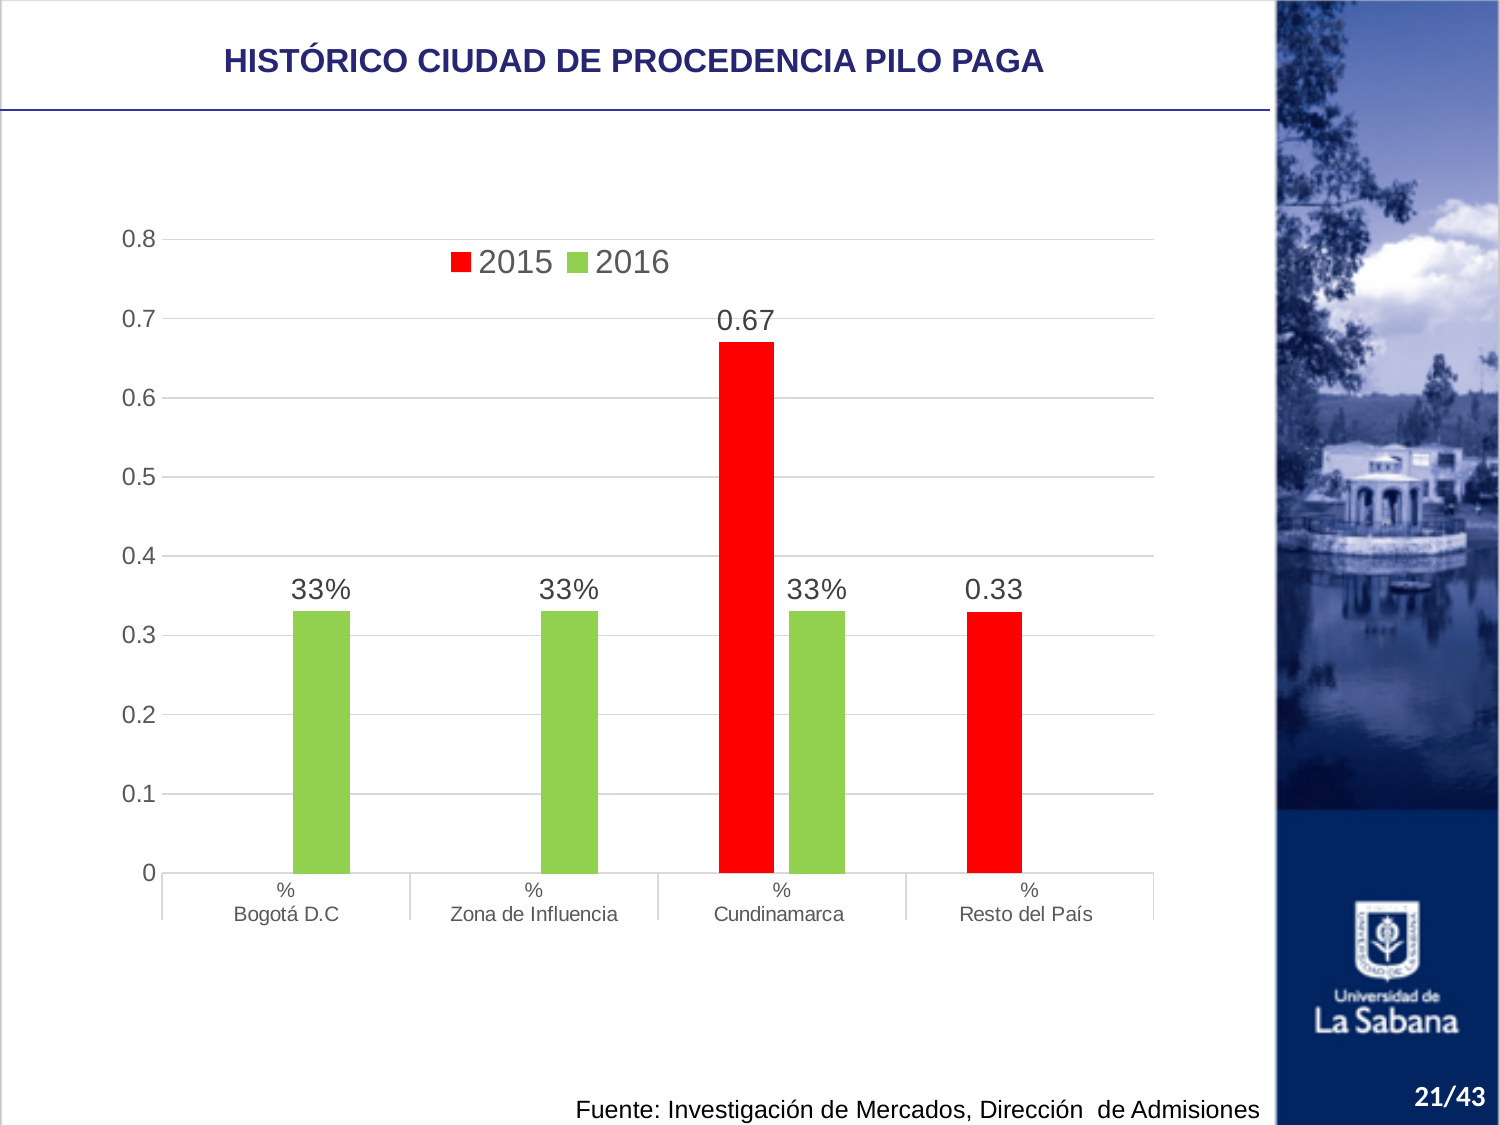

HISTÓRICO CIUDAD DE PROCEDENCIA PILO PAGA

### Chart

| Category | 2015 | 2016 |
|---|---|---|
| % | None | 0.33 |
| % | None | 0.33 |
| % | 0.67 | 0.33 |
| % | 0.33 | None |
21/43
Fuente: Investigación de Mercados, Dirección  de Admisiones